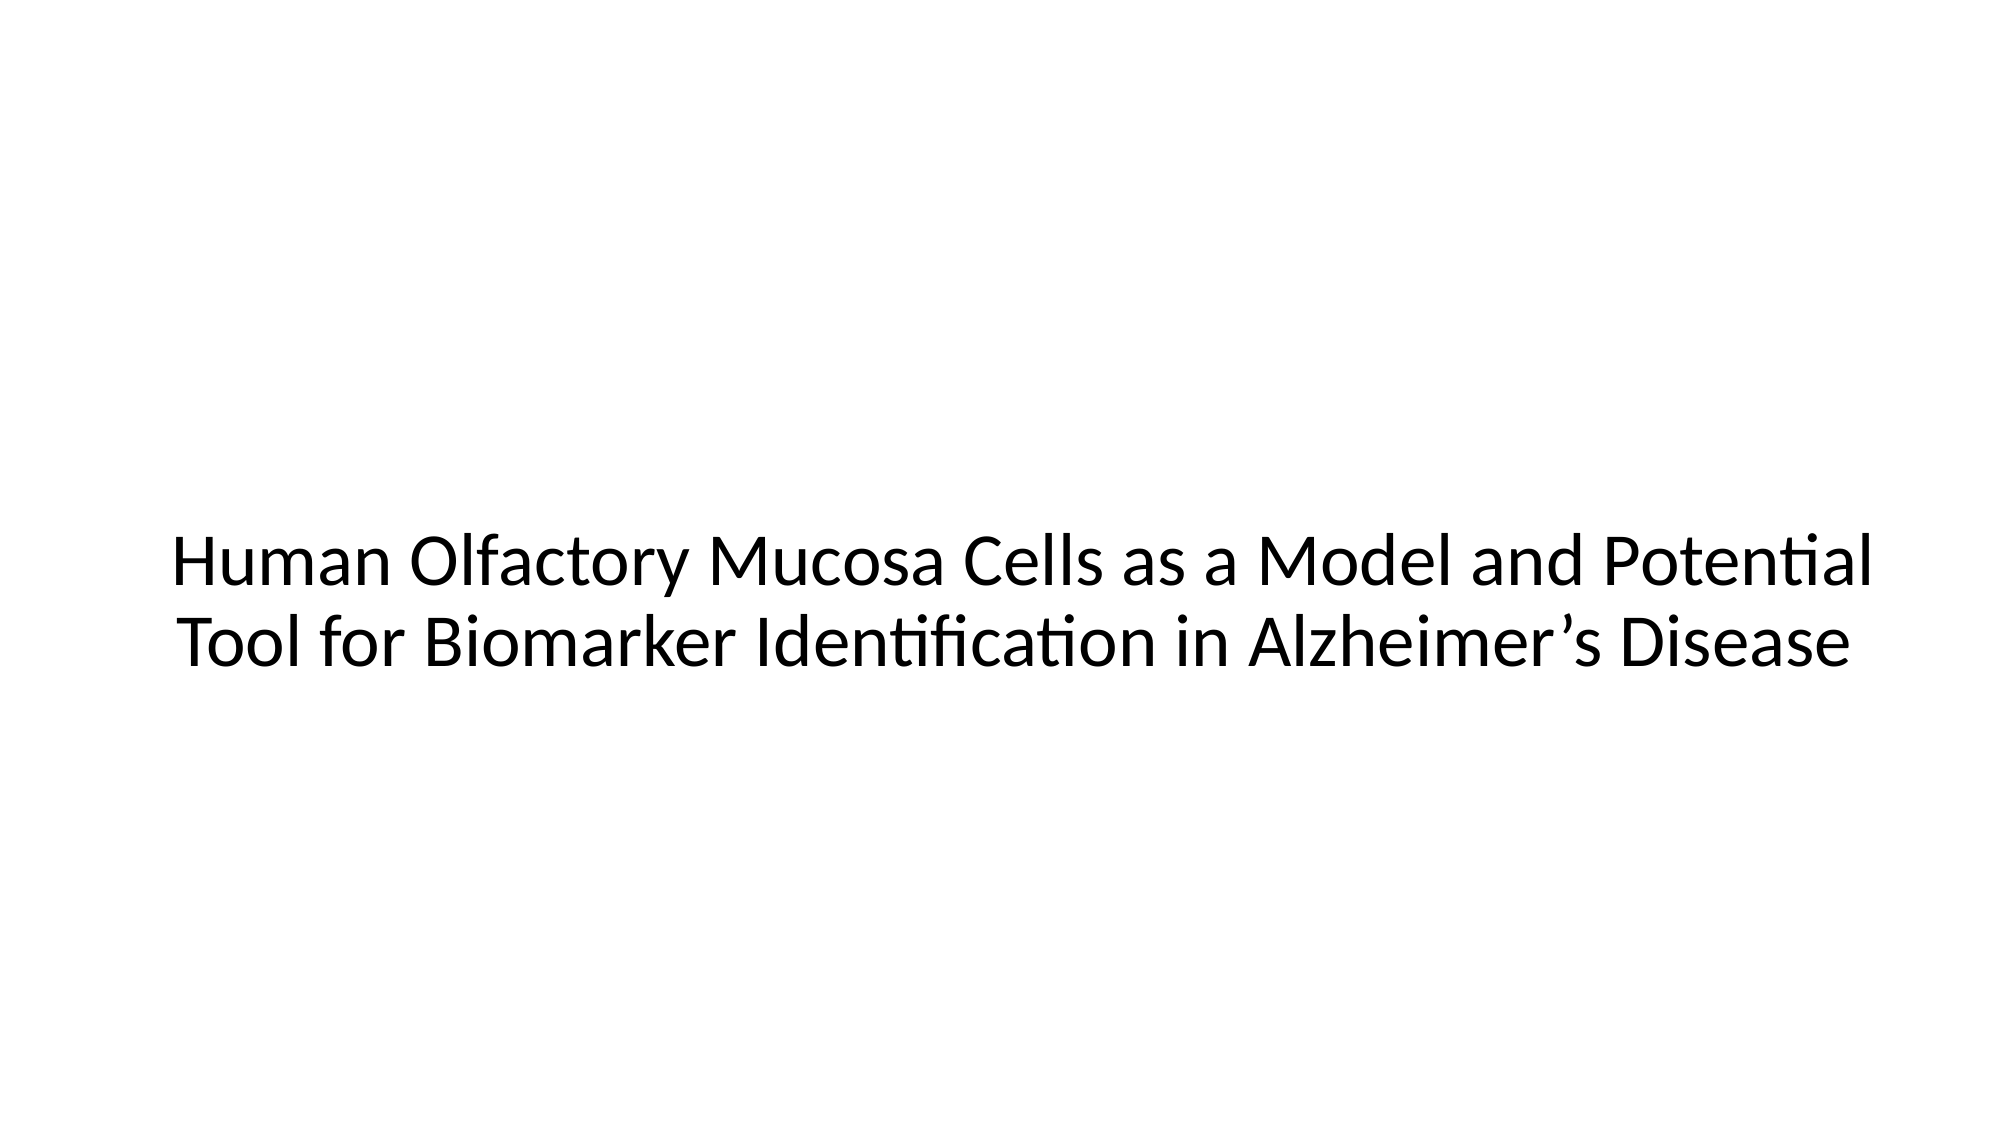

Human Olfactory Mucosa Cells as a Model and Potential Tool for Biomarker Identification in Alzheimer’s Disease